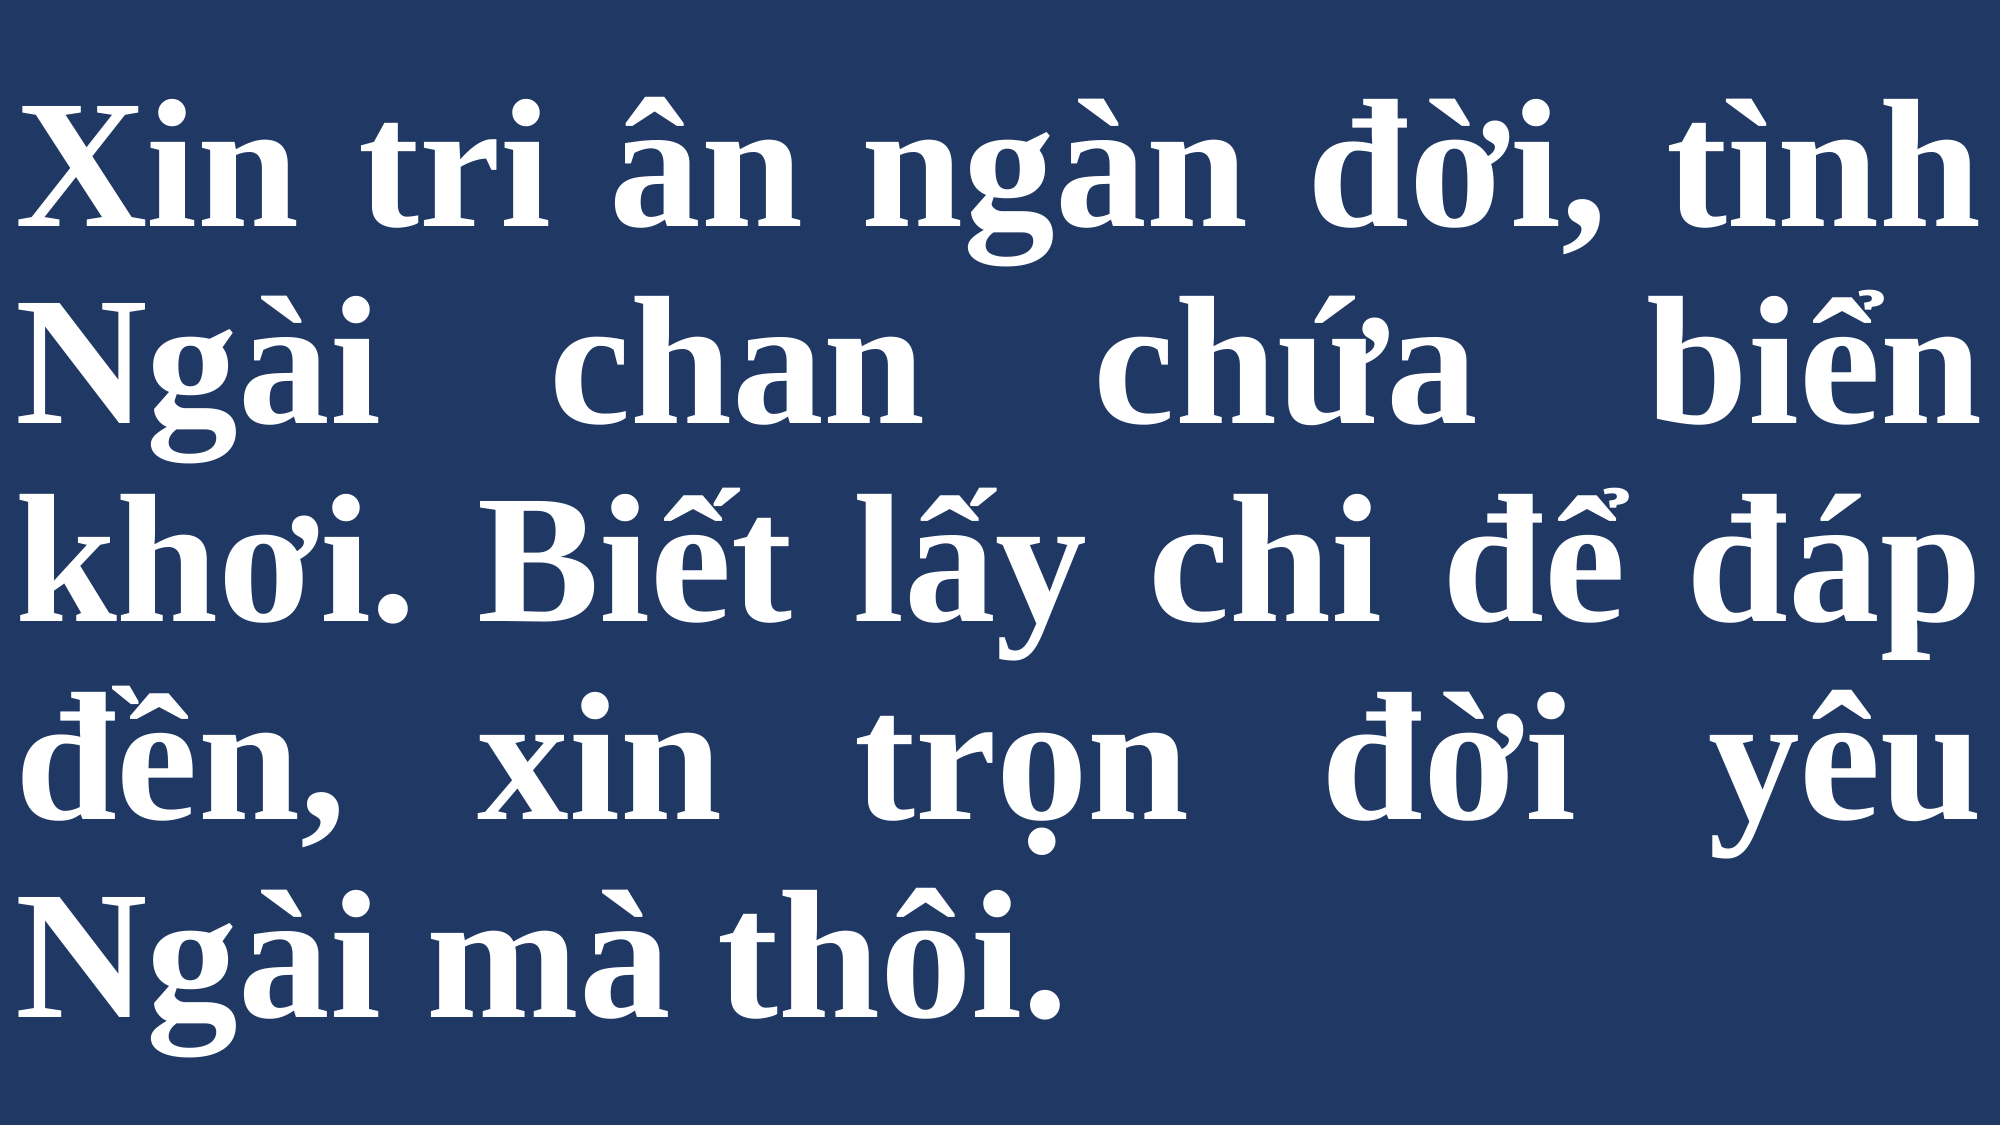

# Xin tri ân ngàn đời, tình Ngài chan chứa biển khơi. Biết lấy chi để đáp đền, xin trọn đời yêu Ngài mà thôi.